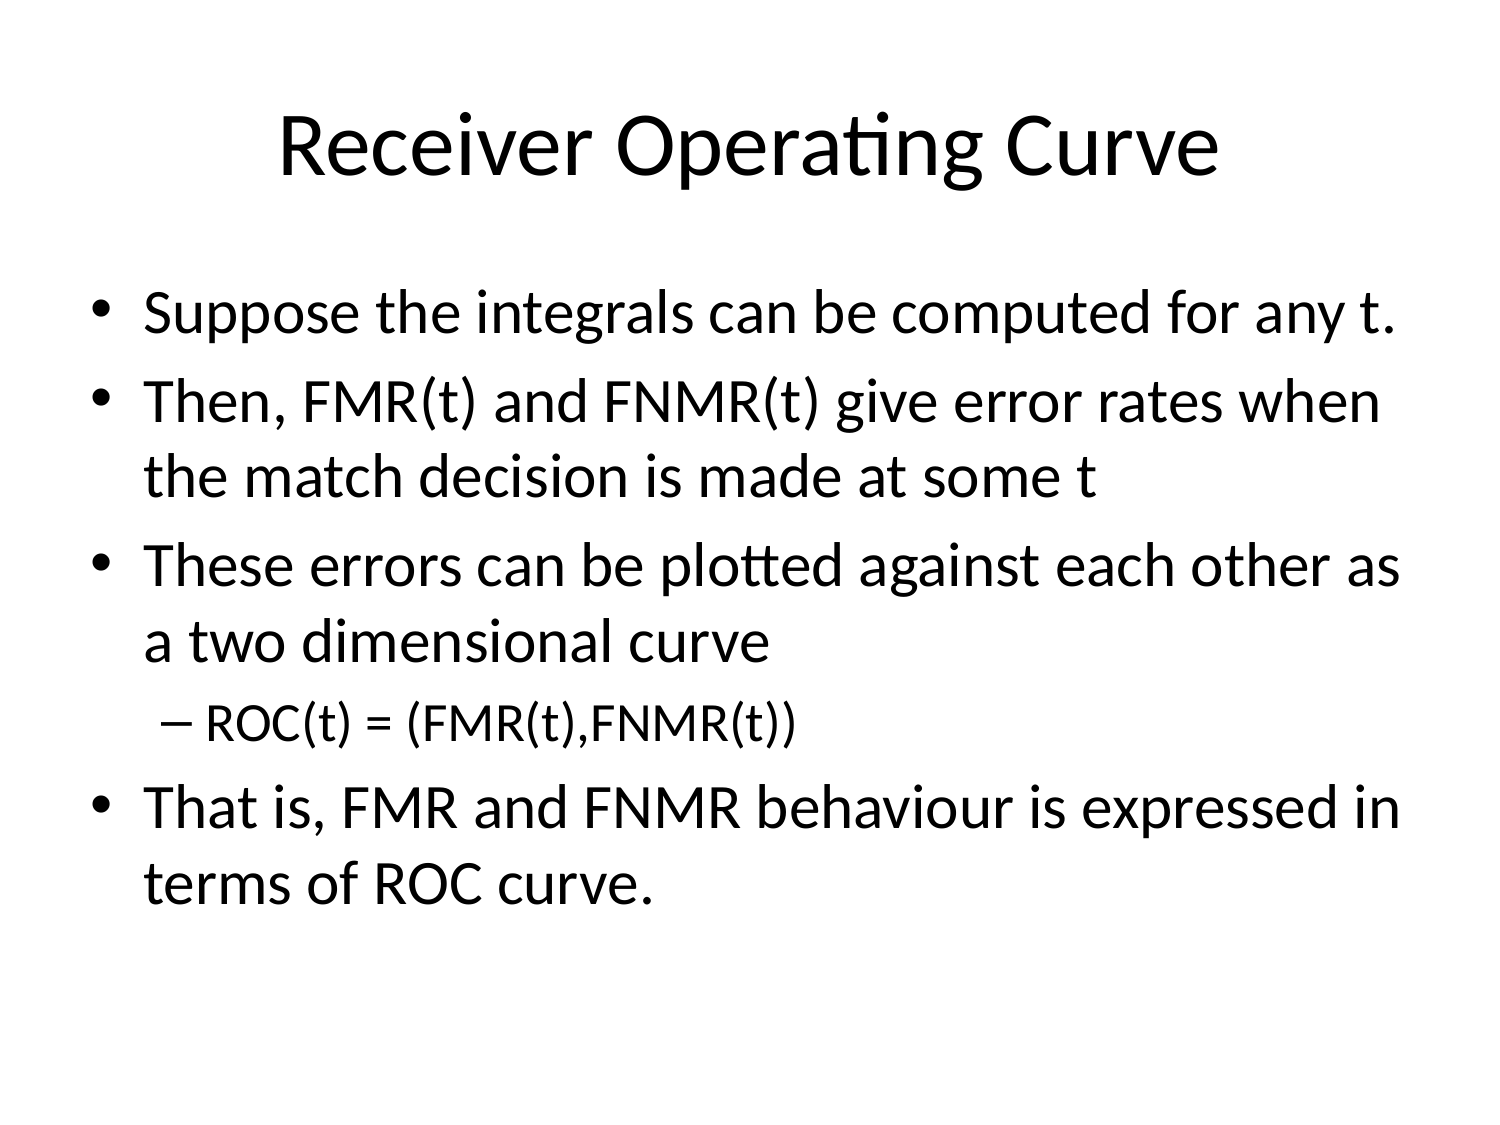

# Receiver Operating Curve
Suppose the integrals can be computed for any t.
Then, FMR(t) and FNMR(t) give error rates when the match decision is made at some t
These errors can be plotted against each other as a two dimensional curve
ROC(t) = (FMR(t),FNMR(t))
That is, FMR and FNMR behaviour is expressed in terms of ROC curve.